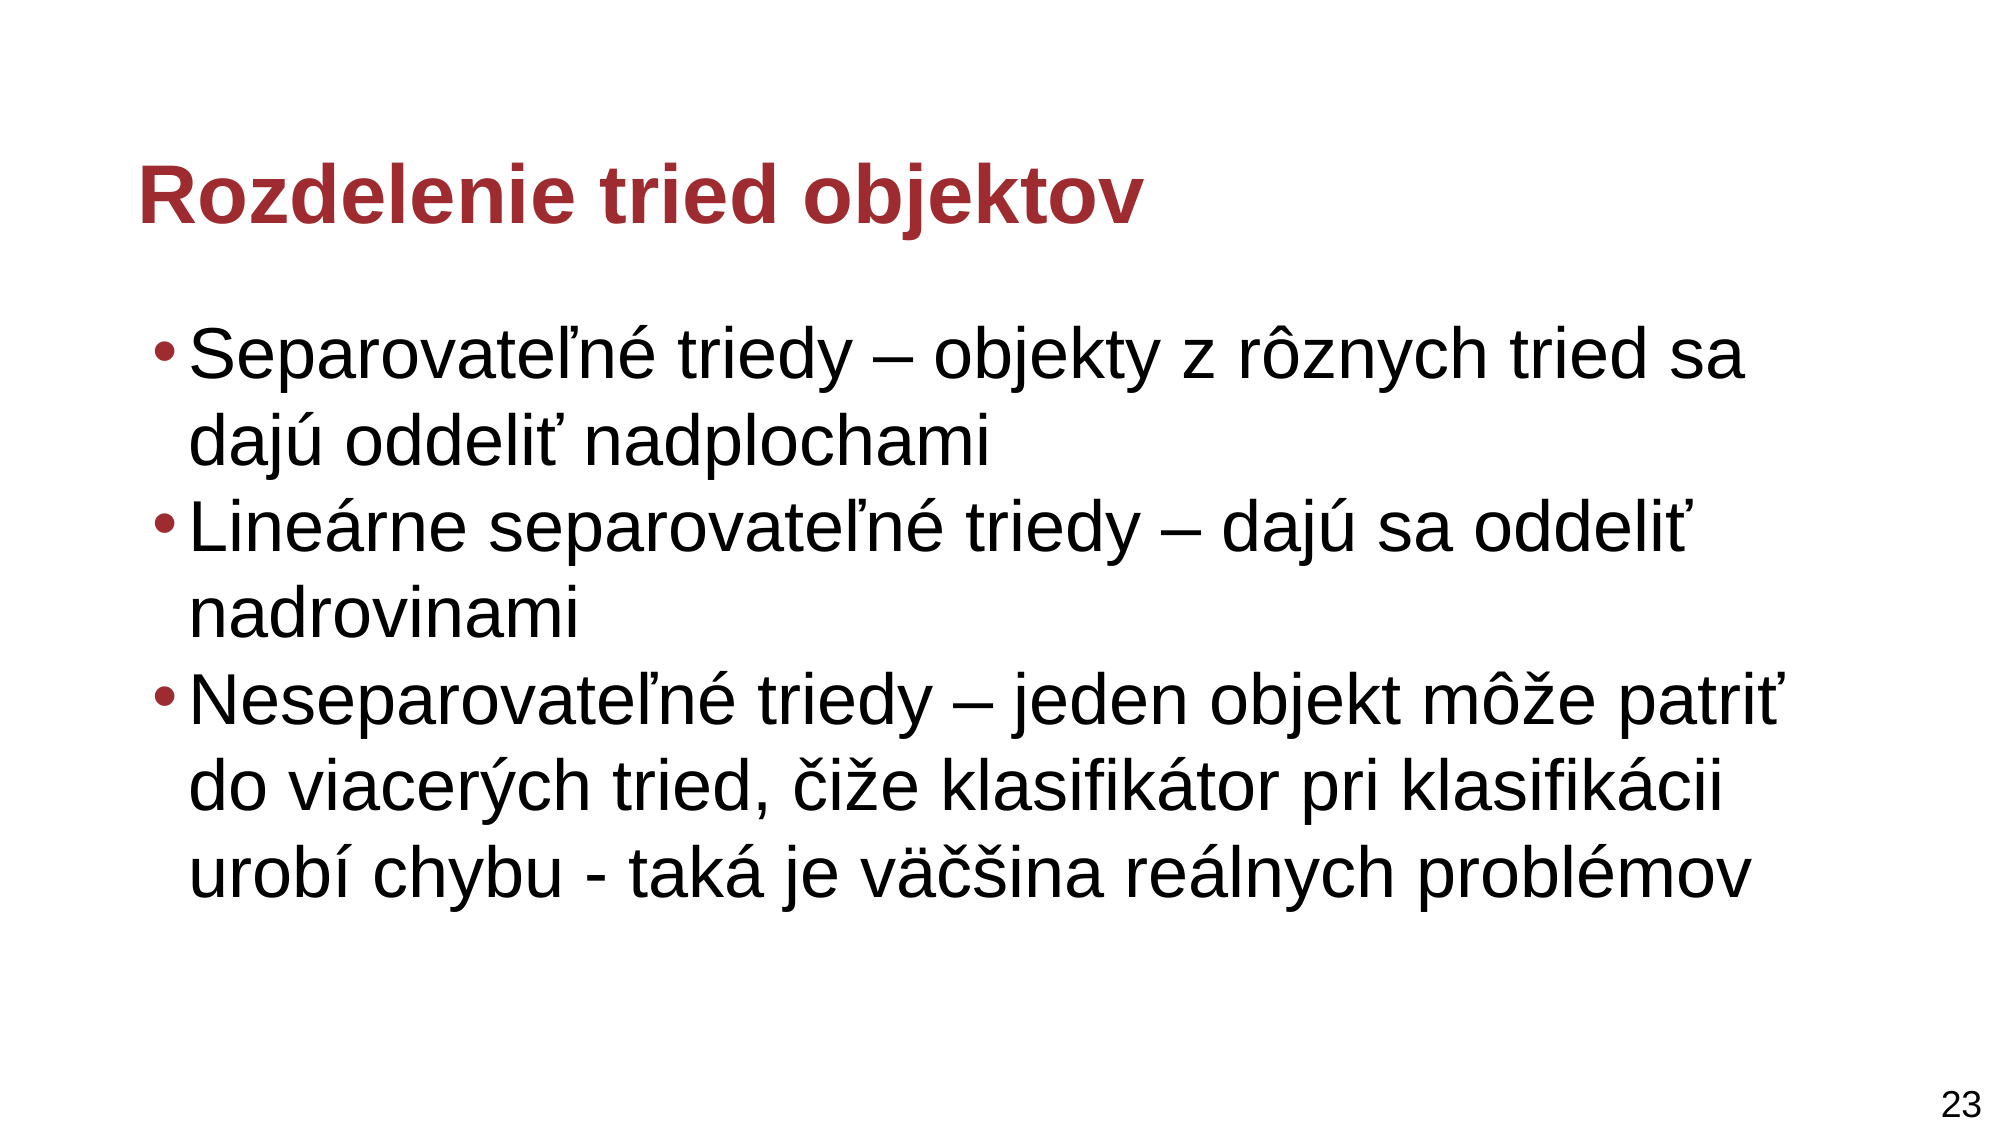

# Rozdelenie tried objektov
Separovateľné triedy – objekty z rôznych tried sa dajú oddeliť nadplochami
Lineárne separovateľné triedy – dajú sa oddeliť nadrovinami
Neseparovateľné triedy – jeden objekt môže patriť do viacerých tried, čiže klasifikátor pri klasifikácii urobí chybu - taká je väčšina reálnych problémov